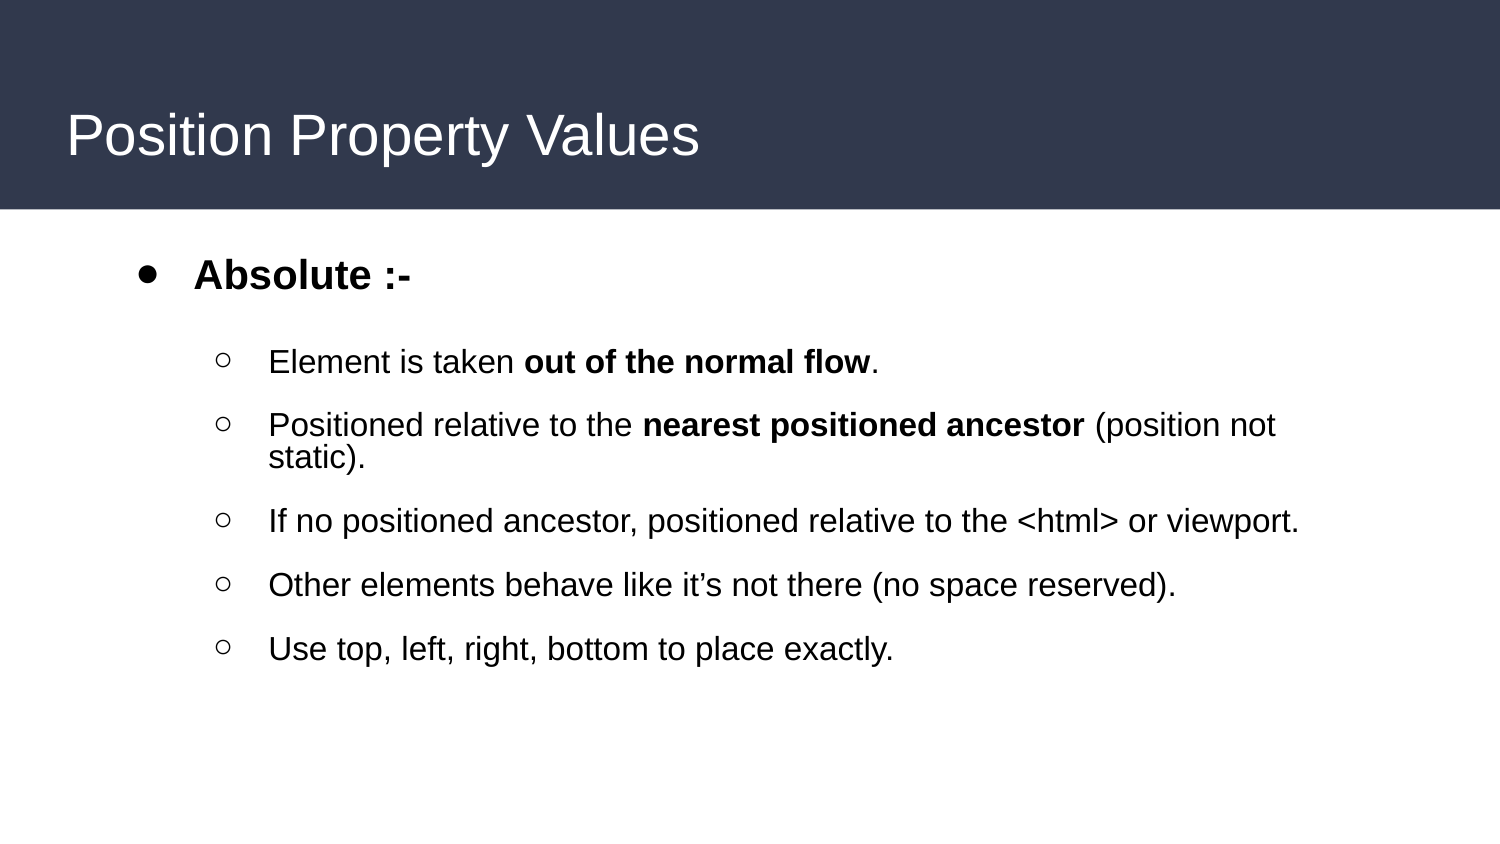

# Position Property Values
Absolute :-

Element is taken out of the normal flow.
Positioned relative to the nearest positioned ancestor (position not static).
If no positioned ancestor, positioned relative to the <html> or viewport.
Other elements behave like it’s not there (no space reserved).
Use top, left, right, bottom to place exactly.